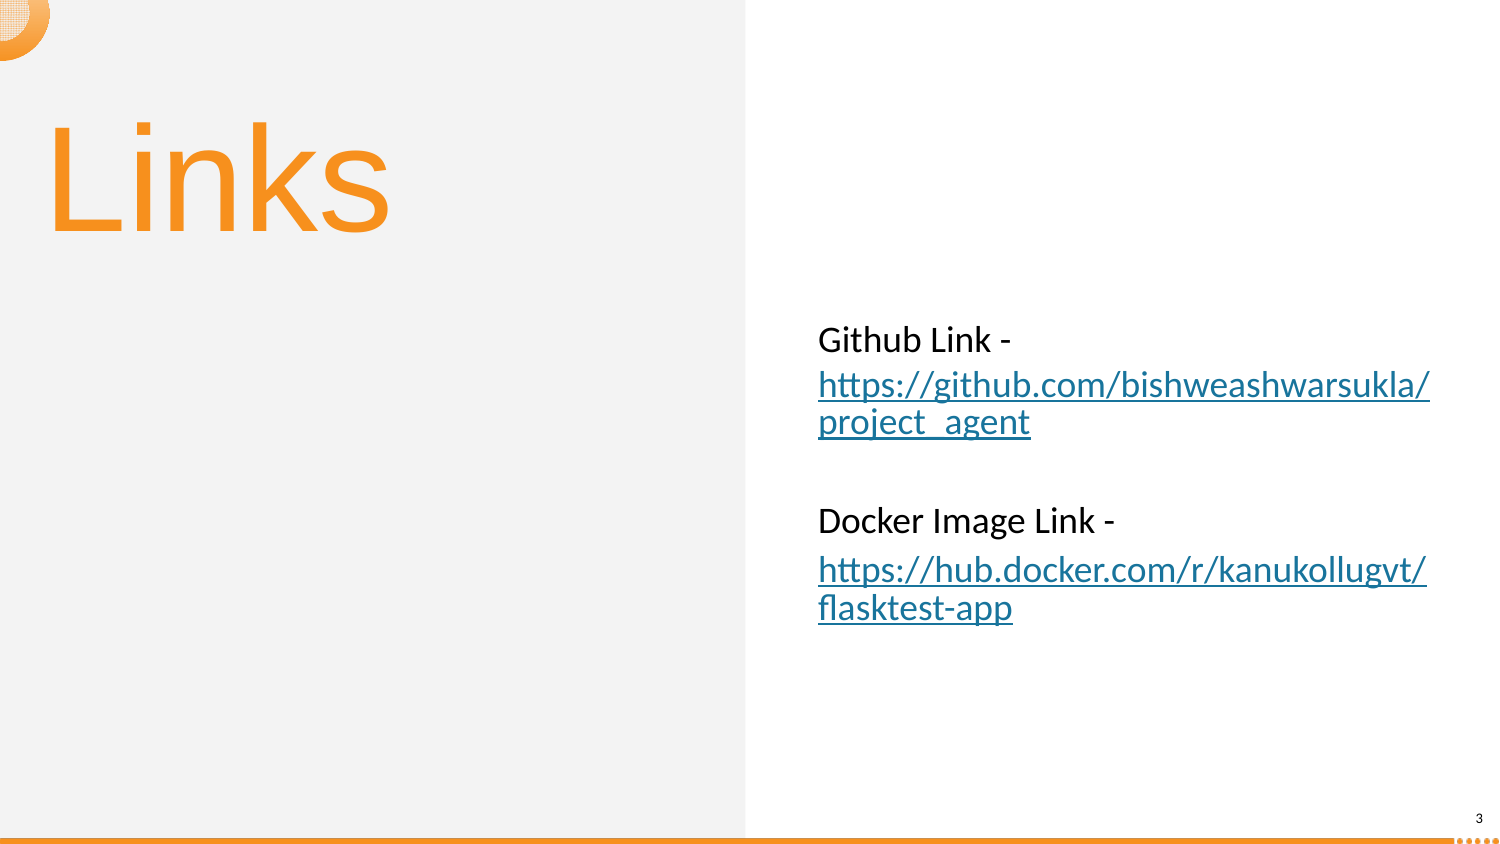

# Links

Github Link - https://github.com/bishweashwarsukla/project_agent

Docker Image Link -
https://hub.docker.com/r/kanukollugvt/flasktest-app